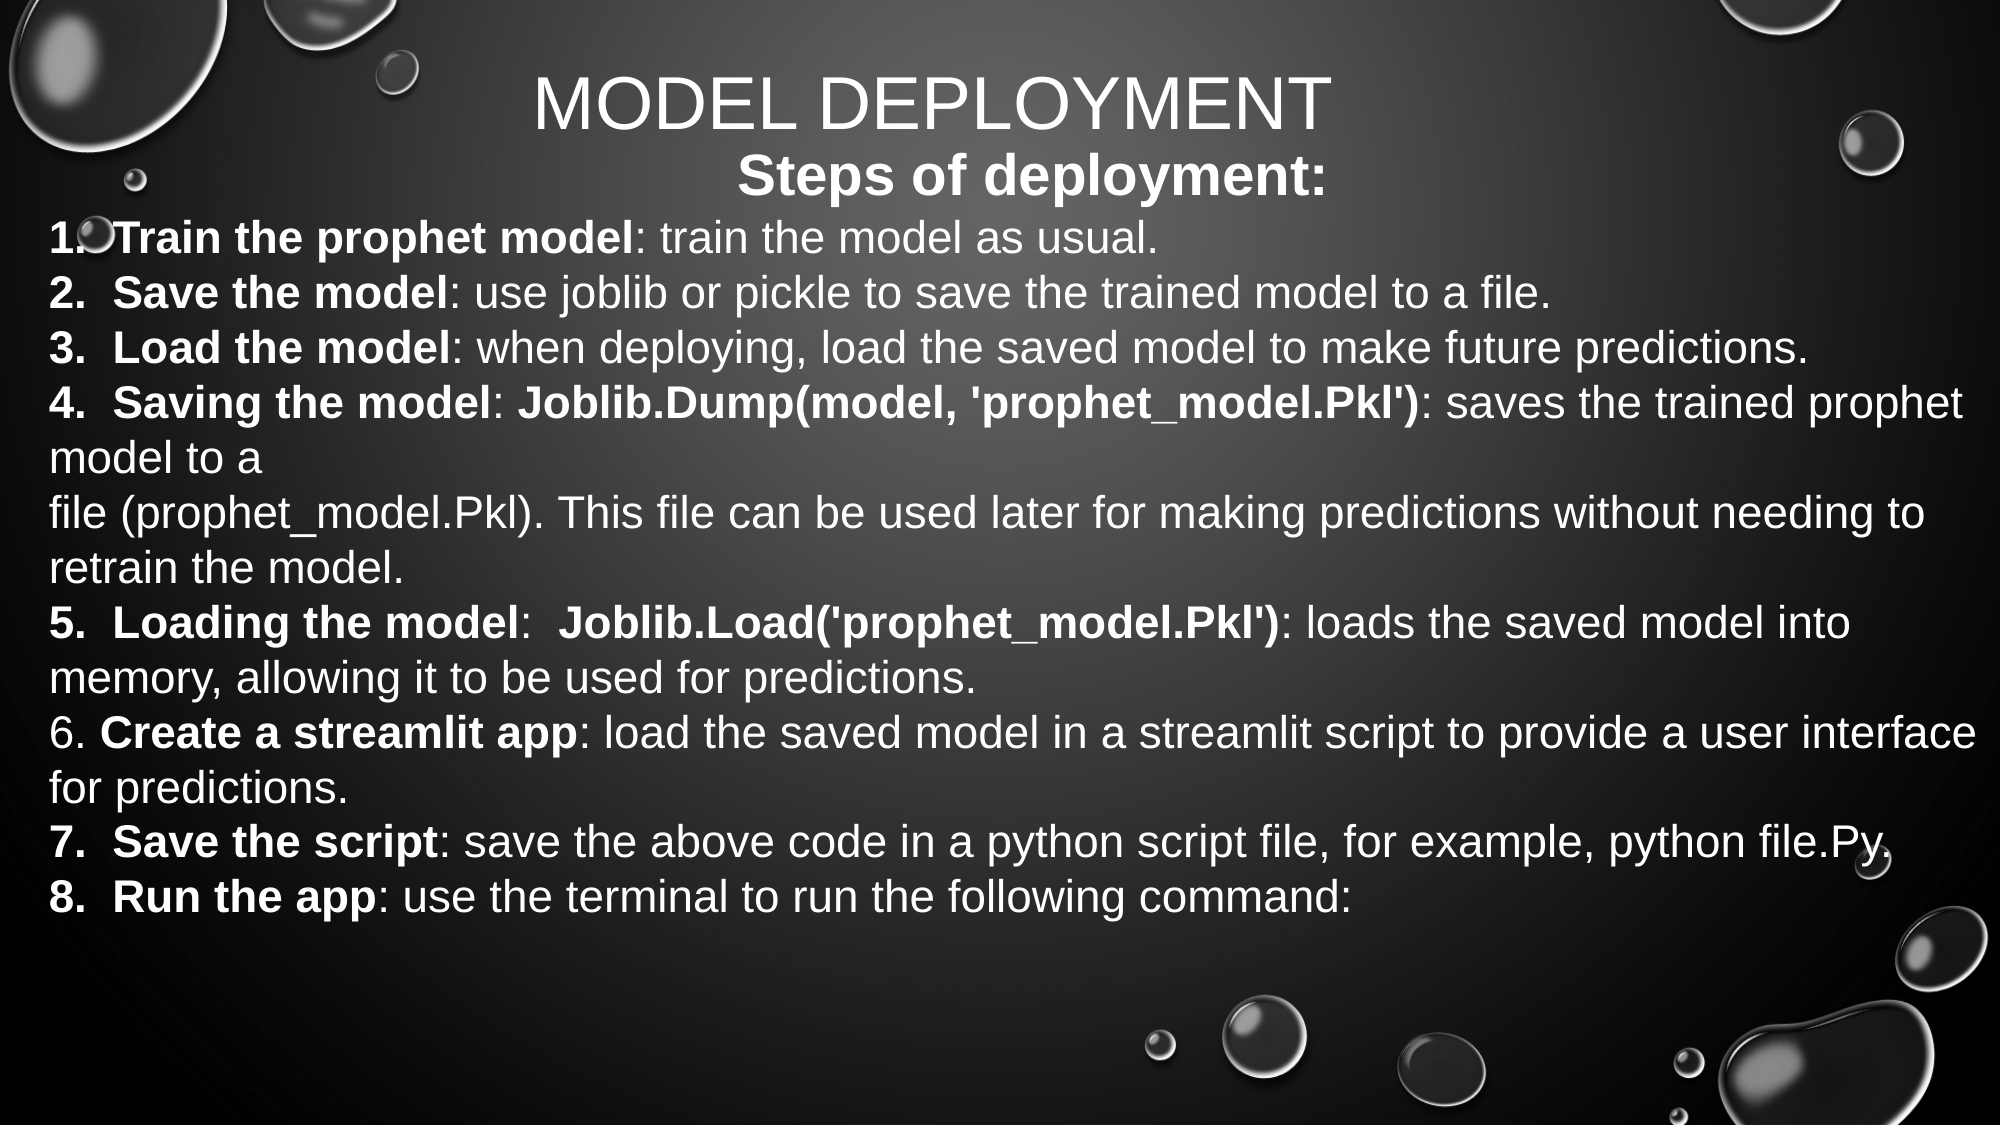

# Model deployment
Steps of deployment:
  Train the prophet model: train the model as usual.
  Save the model: use joblib or pickle to save the trained model to a file.
  Load the model: when deploying, load the saved model to make future predictions.
4.  Saving the model: Joblib.Dump(model, 'prophet_model.Pkl'): saves the trained prophet model to a
file (prophet_model.Pkl). This file can be used later for making predictions without needing to retrain the model.
5.  Loading the model:  Joblib.Load('prophet_model.Pkl'): loads the saved model into memory, allowing it to be used for predictions.
6. Create a streamlit app: load the saved model in a streamlit script to provide a user interface for predictions.
7.  Save the script: save the above code in a python script file, for example, python file.Py.
8.  Run the app: use the terminal to run the following command: